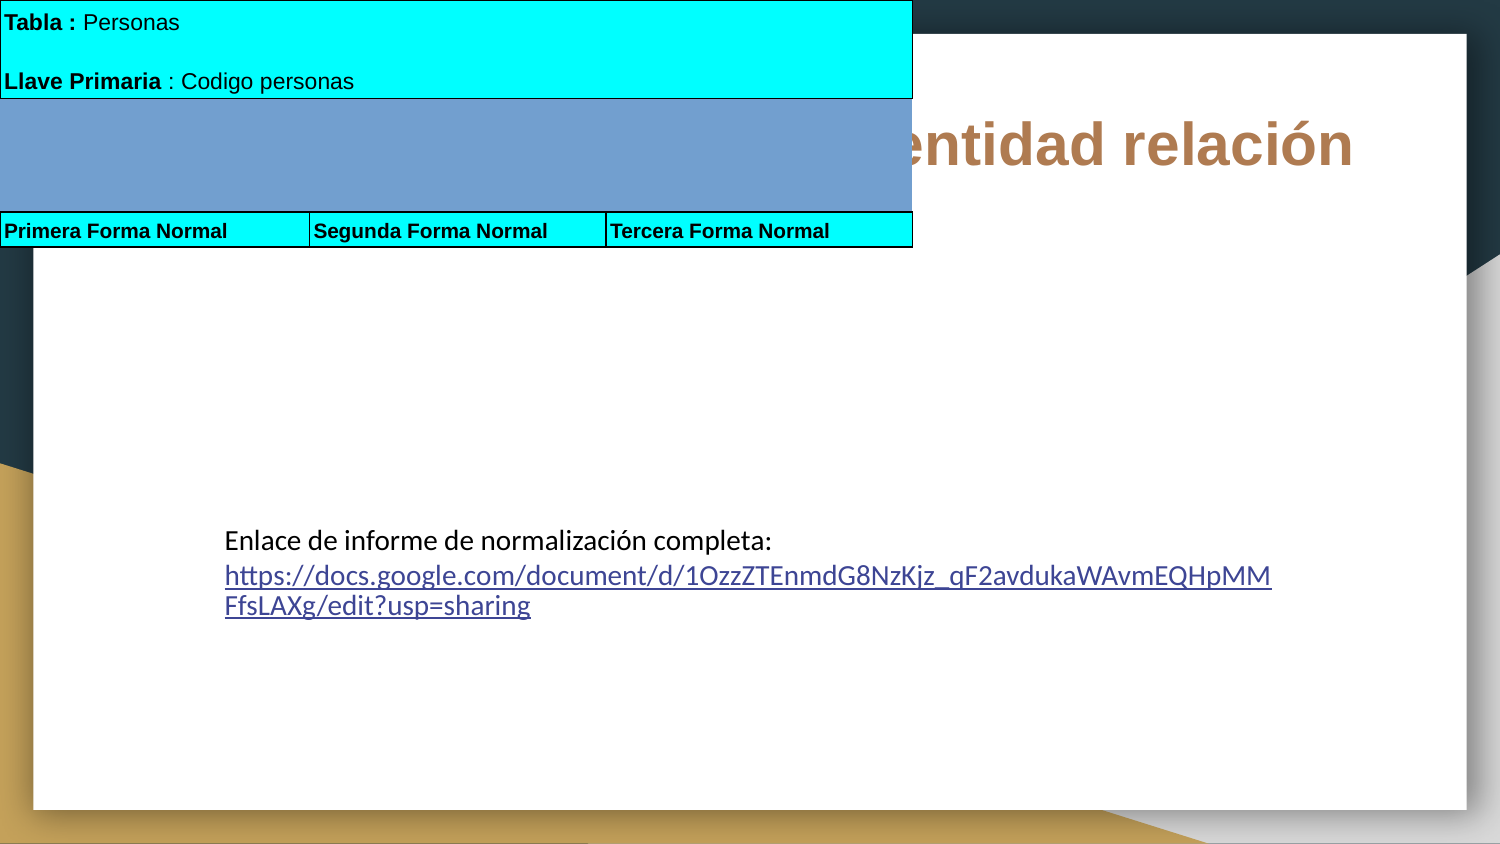

# Normalización del modelo entidad relación
| Tabla : Personas Llave Primaria : Codigo personas |  |  |  |  |  |
| --- | --- | --- | --- | --- | --- |
|  |  |  |  |  |  |
|  |  |  |  |  |  |
| Primera Forma Normal |  | Segunda Forma Normal |  | Tercera Forma Normal |  |
| SI | NO | SI | NO | SI | NO |
| X |  | X |  |  |  |
Enlace de informe de normalización completa:
https://docs.google.com/document/d/1OzzZTEnmdG8NzKjz_qF2avdukaWAvmEQHpMMFfsLAXg/edit?usp=sharing